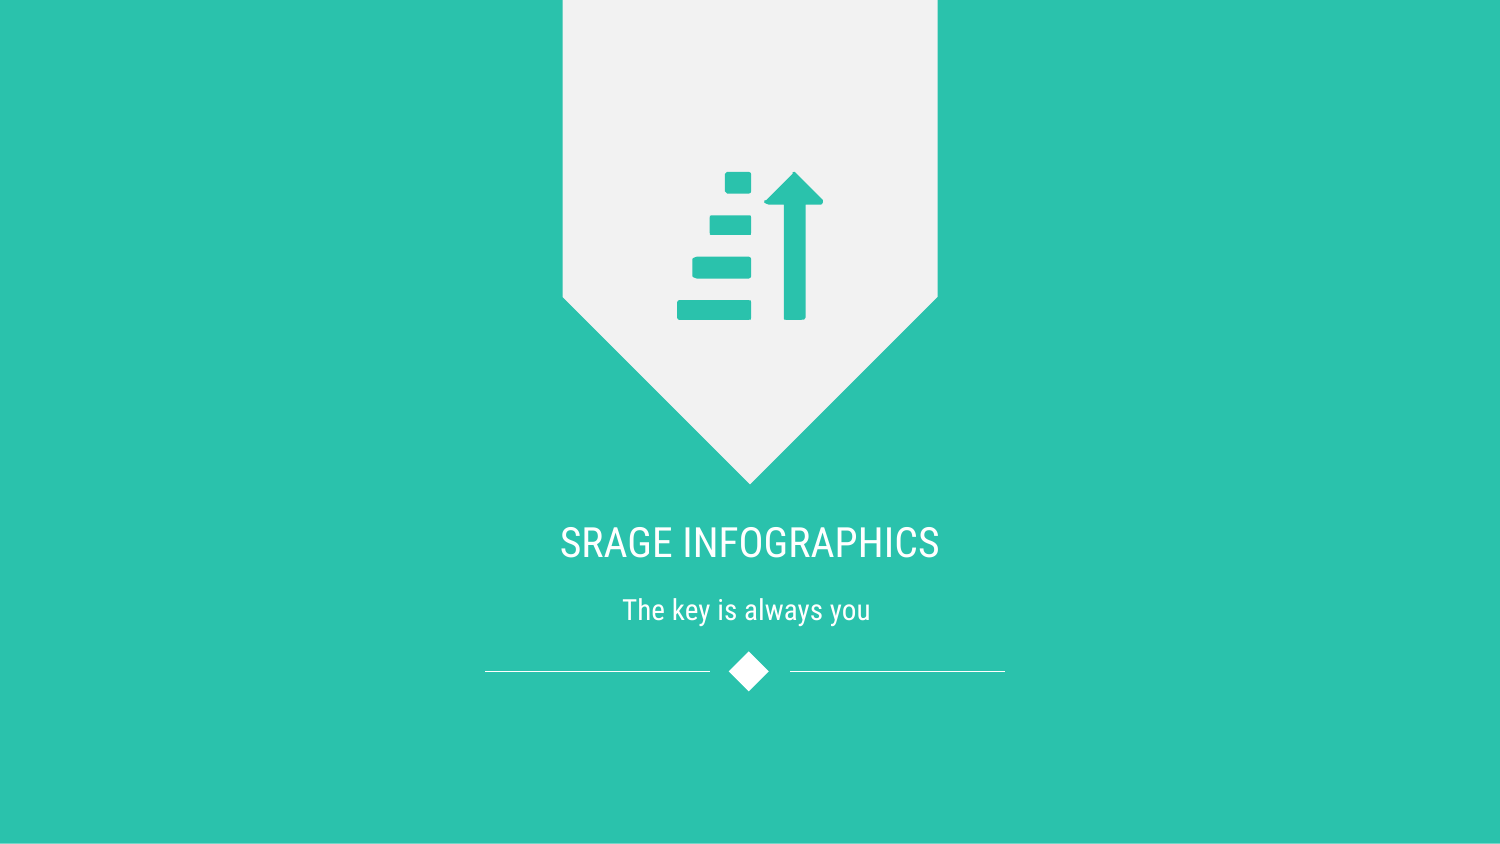

SRAGE INFOGRAPHICS
The key is always you